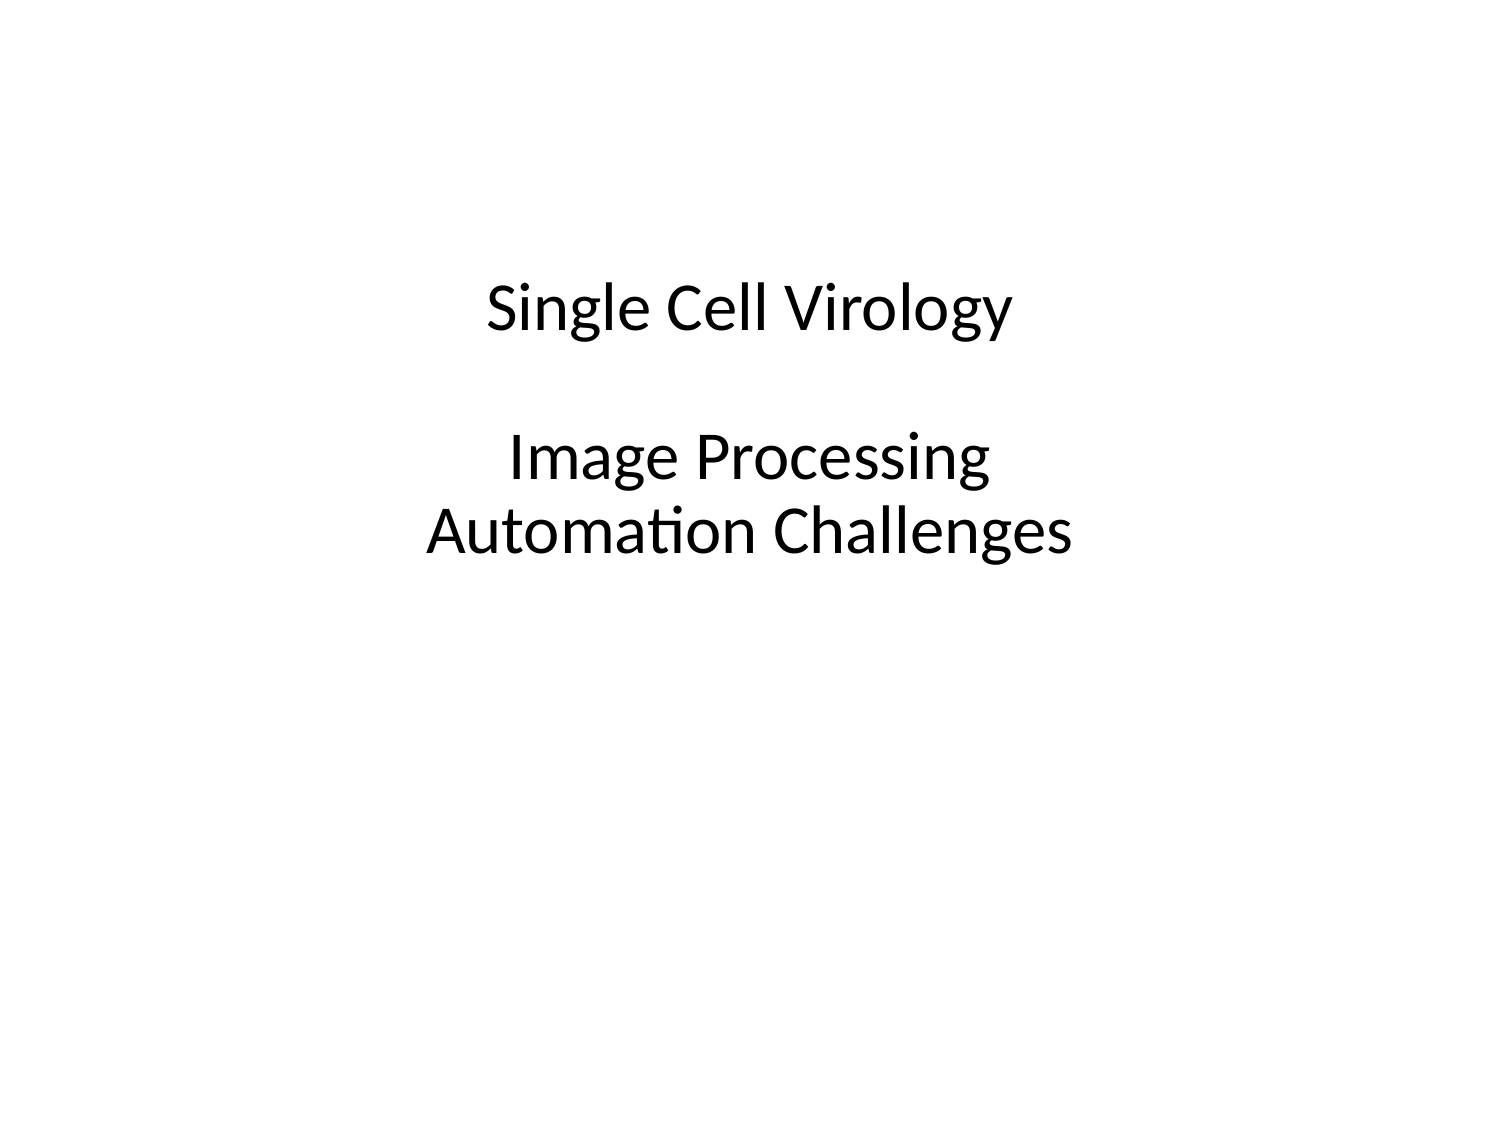

# Single Cell Virology Image Processing Automation Challenges